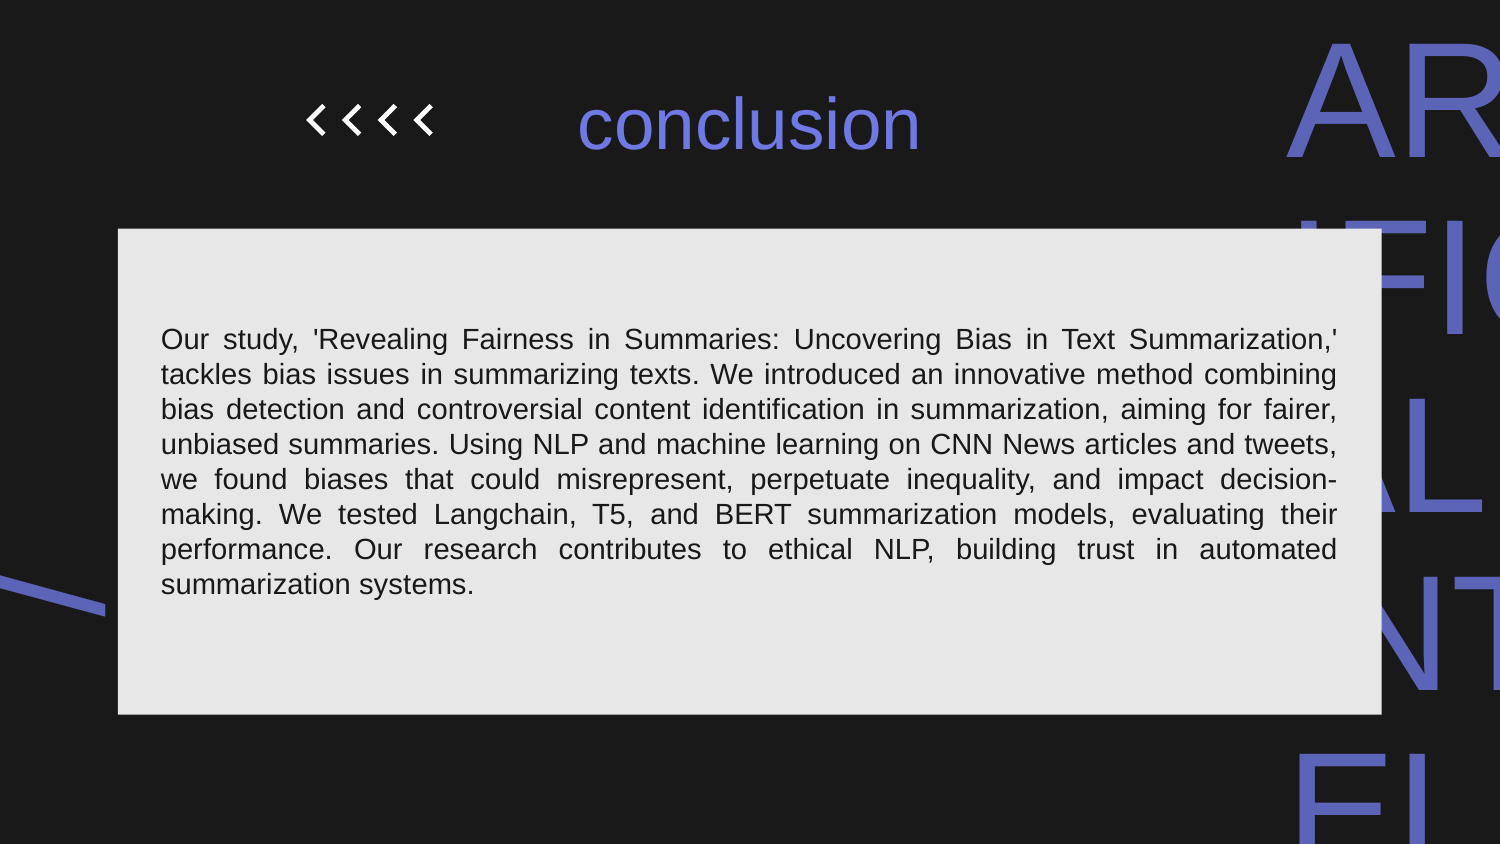

conclusion

Our study, 'Revealing Fairness in Summaries: Uncovering Bias in Text Summarization,' tackles bias issues in summarizing texts. We introduced an innovative method combining bias detection and controversial content identification in summarization, aiming for fairer, unbiased summaries. Using NLP and machine learning on CNN News articles and tweets, we found biases that could misrepresent, perpetuate inequality, and impact decision-making. We tested Langchain, T5, and BERT summarization models, evaluating their performance. Our research contributes to ethical NLP, building trust in automated summarization systems.